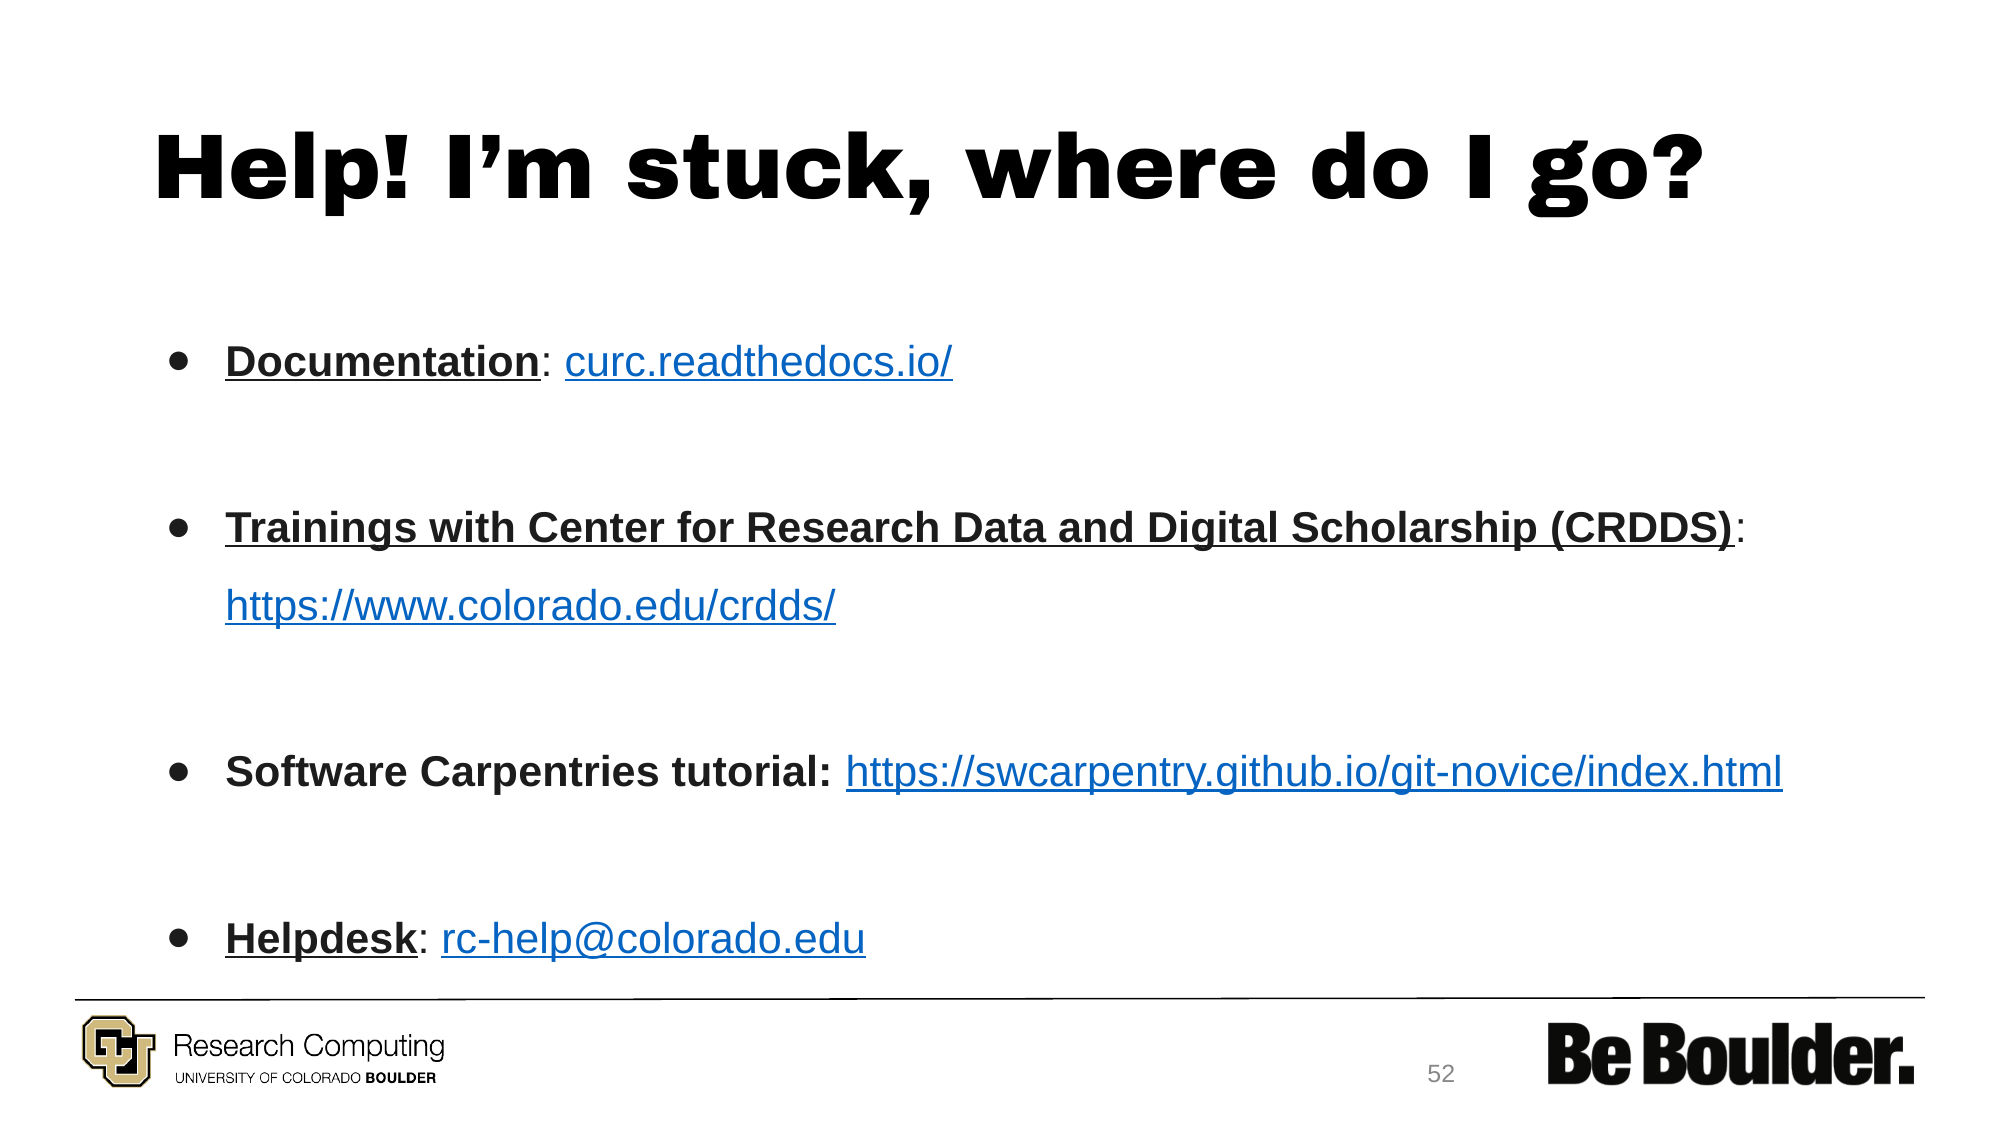

# Help! I’m stuck, where do I go?
Documentation: curc.readthedocs.io/

Trainings with Center for Research Data and Digital Scholarship (CRDDS): https://www.colorado.edu/crdds/

Software Carpentries tutorial: https://swcarpentry.github.io/git-novice/index.html

Helpdesk: rc-help@colorado.edu

52